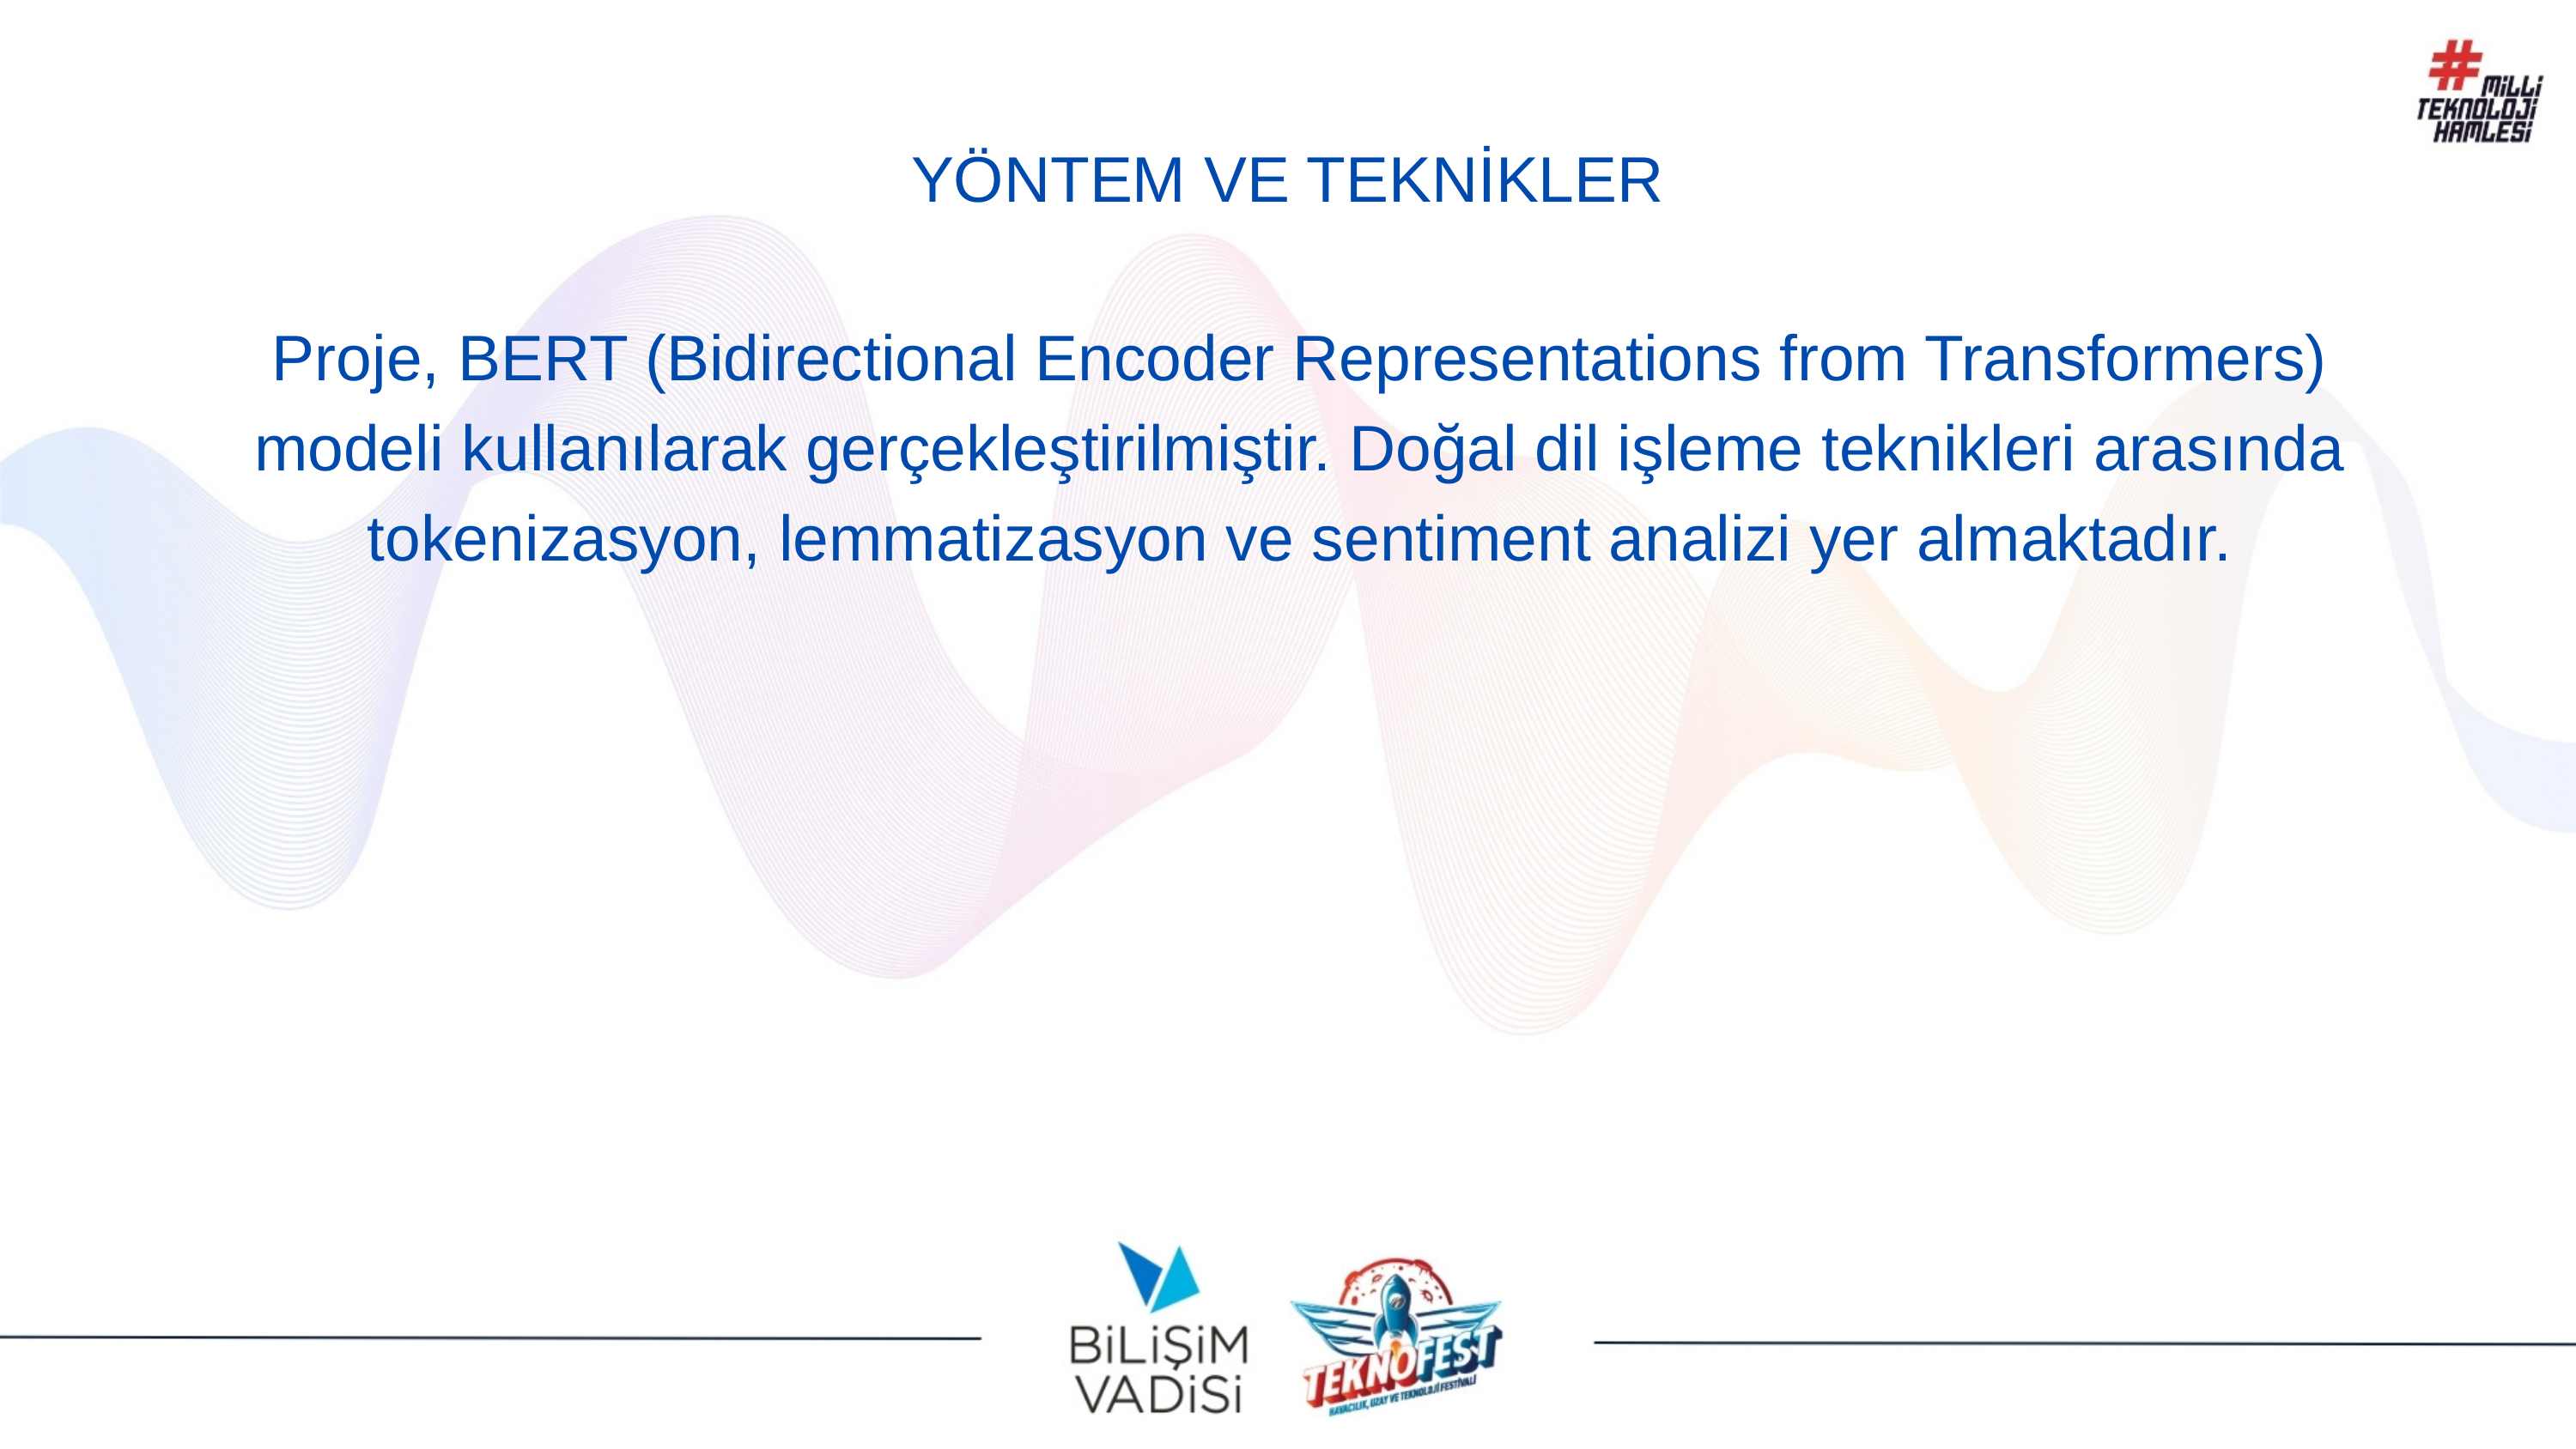

YÖNTEM VE TEKNİKLER
Proje, BERT (Bidirectional Encoder Representations from Transformers) modeli kullanılarak gerçekleştirilmiştir. Doğal dil işleme teknikleri arasında tokenizasyon, lemmatizasyon ve sentiment analizi yer almaktadır.